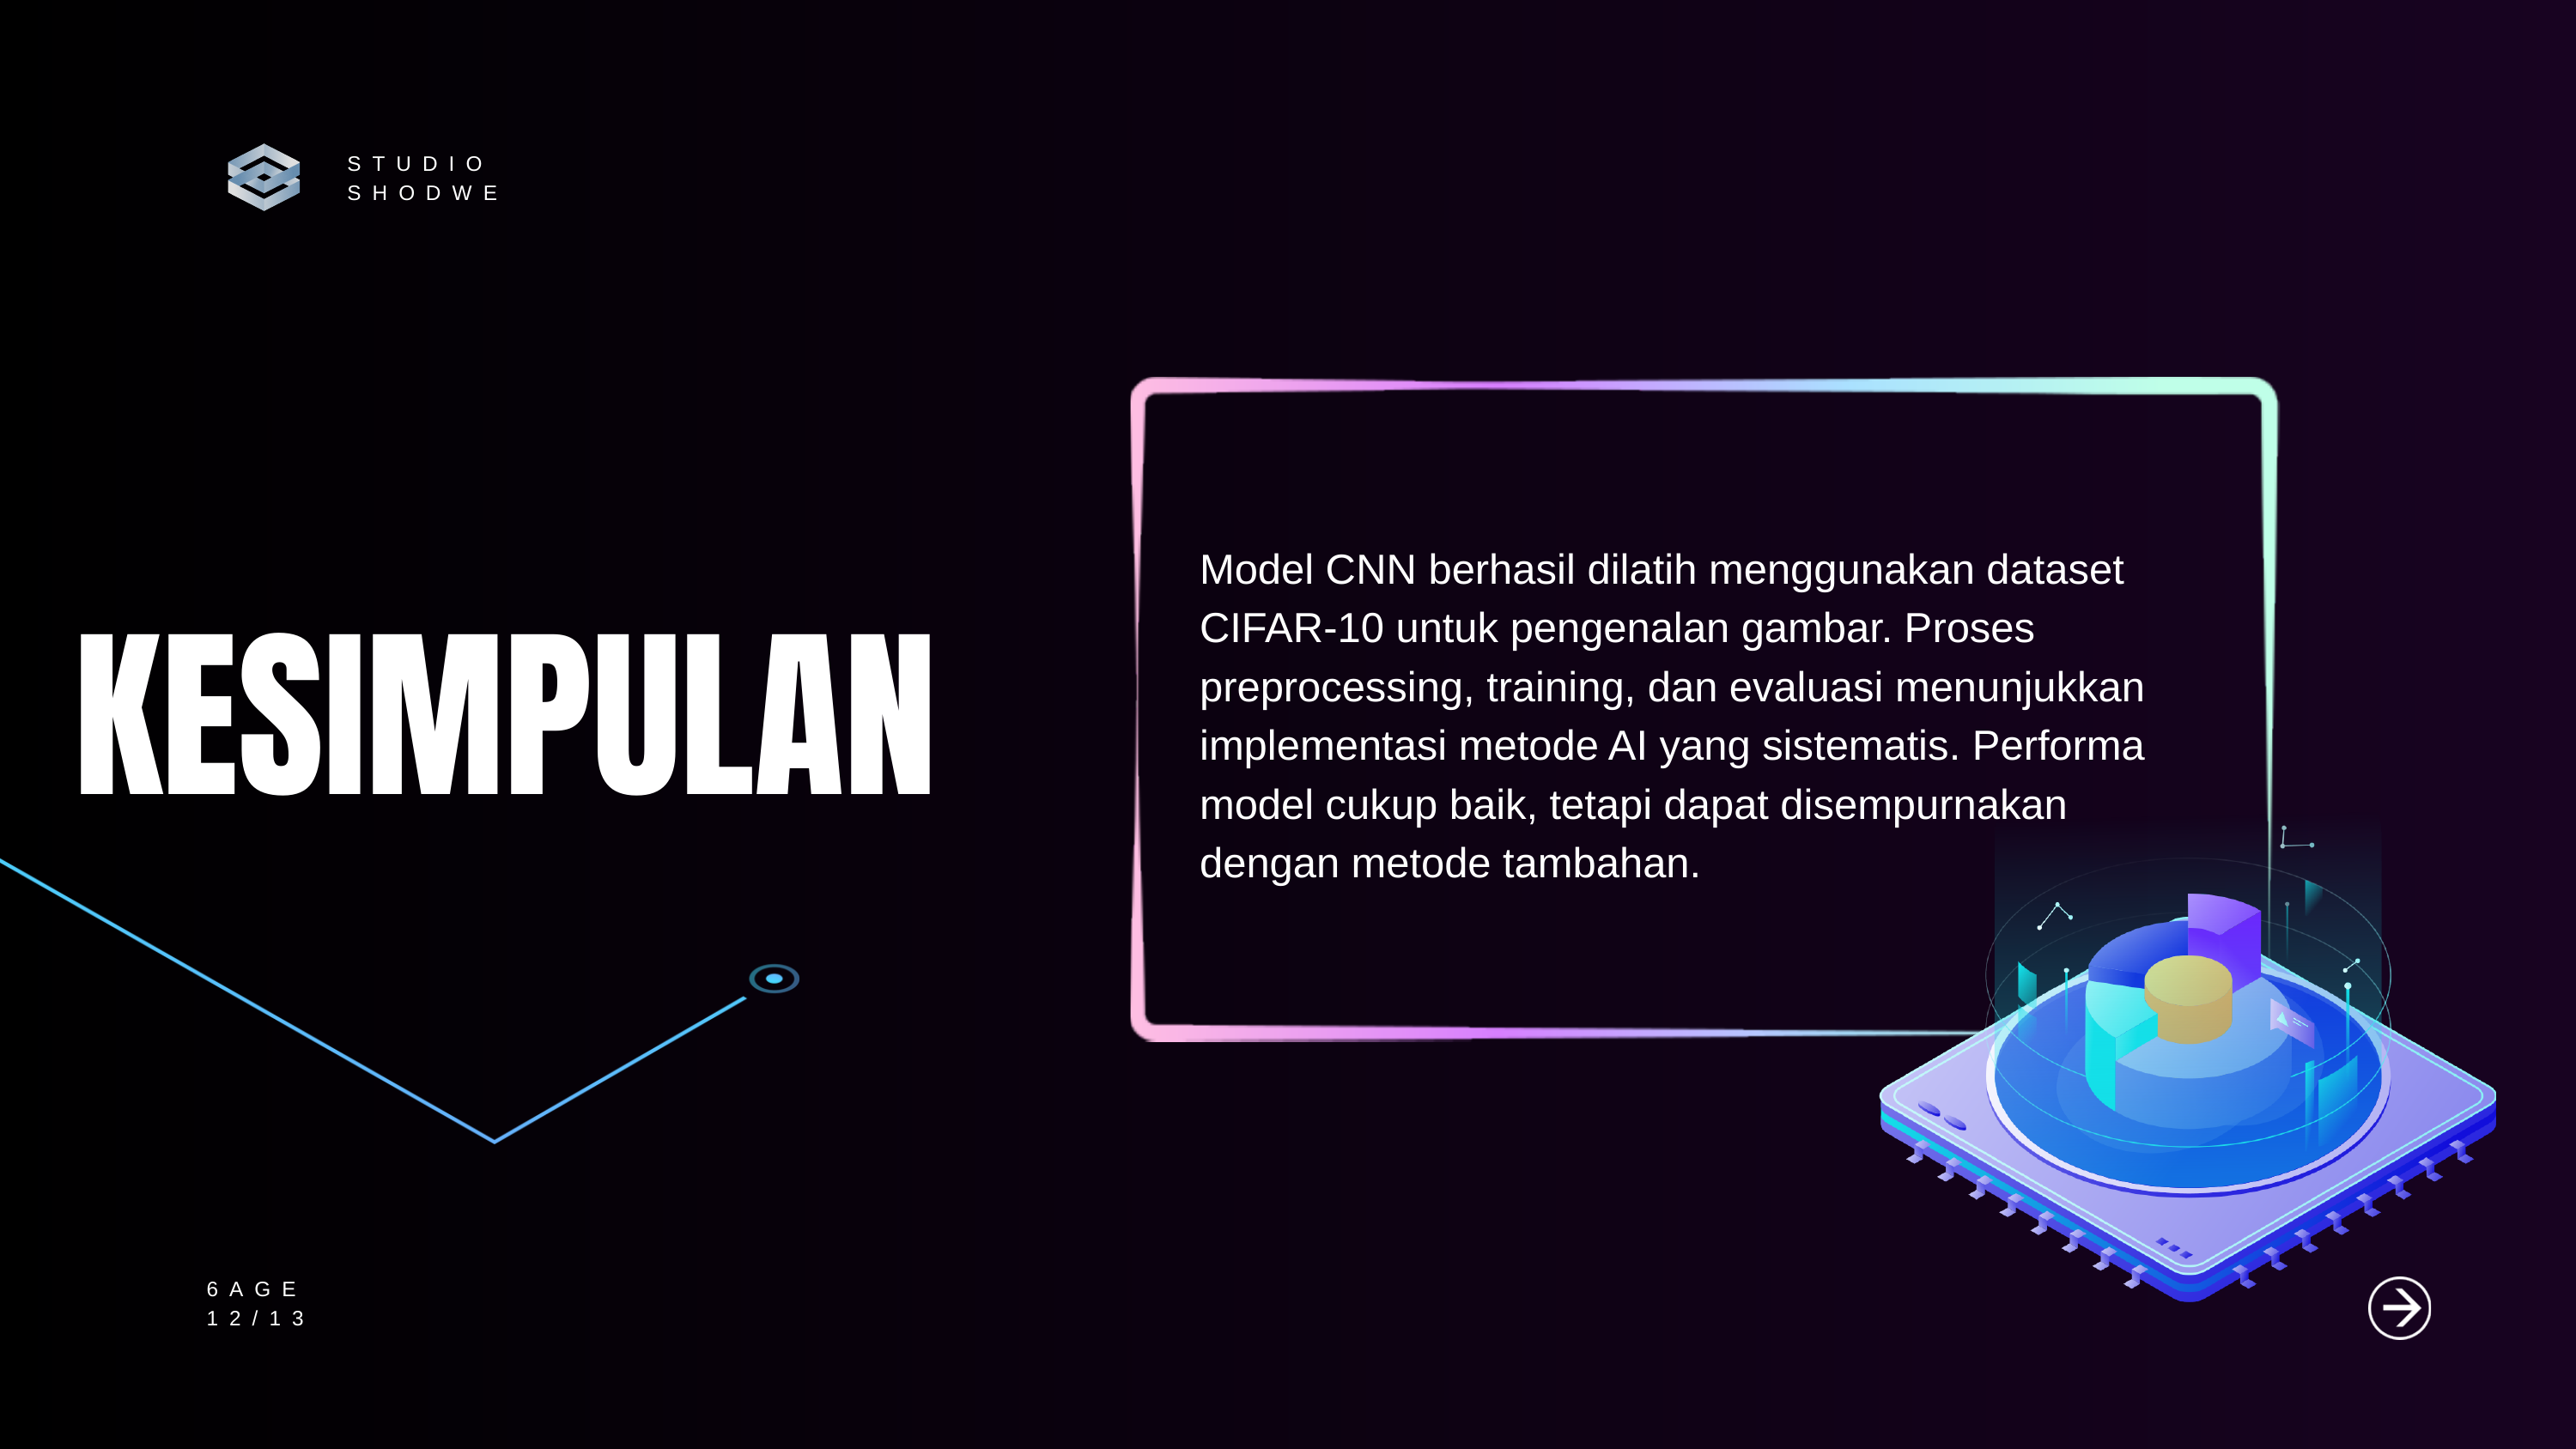

STUDIO SHODWE

Model CNN berhasil dilatih menggunakan dataset CIFAR-10 untuk pengenalan gambar. Proses preprocessing, training, dan evaluasi menunjukkan implementasi metode AI yang sistematis. Performa model cukup baik, tetapi dapat disempurnakan dengan metode tambahan.
KESIMPULAN

6AGE
12/13